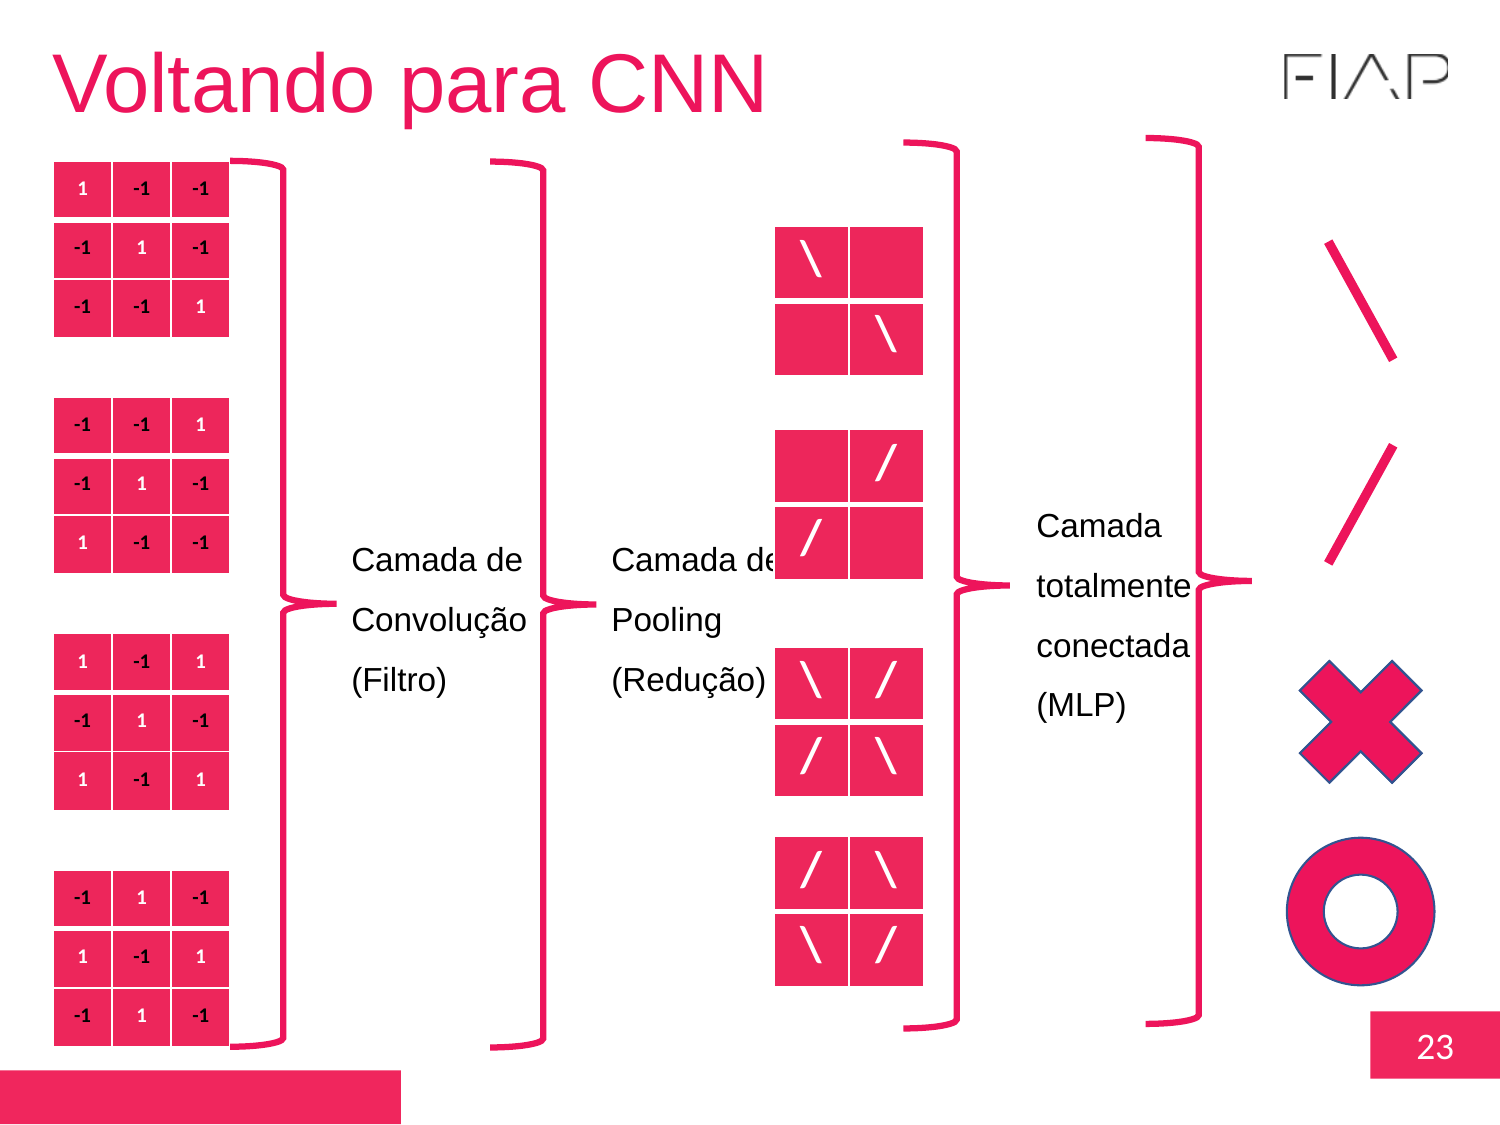

Voltando para CNN

| 1 | -1 | -1 |
| --- | --- | --- |
| -1 | 1 | -1 |
| -1 | -1 | 1 |

| \ |  |
| --- | --- |
|  | \ |
| -1 | -1 | 1 |
| --- | --- | --- |
| -1 | 1 | -1 |
| 1 | -1 | -1 |
|  | / |
| --- | --- |
| / |  |
Camada totalmente conectada
(MLP)
Camada de Convolução
(Filtro)
Camada de Pooling
(Redução)
| 1 | -1 | 1 |
| --- | --- | --- |
| -1 | 1 | -1 |
| 1 | -1 | 1 |

| \ | / |
| --- | --- |
| / | \ |
| / | \ |
| --- | --- |
| \ | / |

| -1 | 1 | -1 |
| --- | --- | --- |
| 1 | -1 | 1 |
| -1 | 1 | -1 |